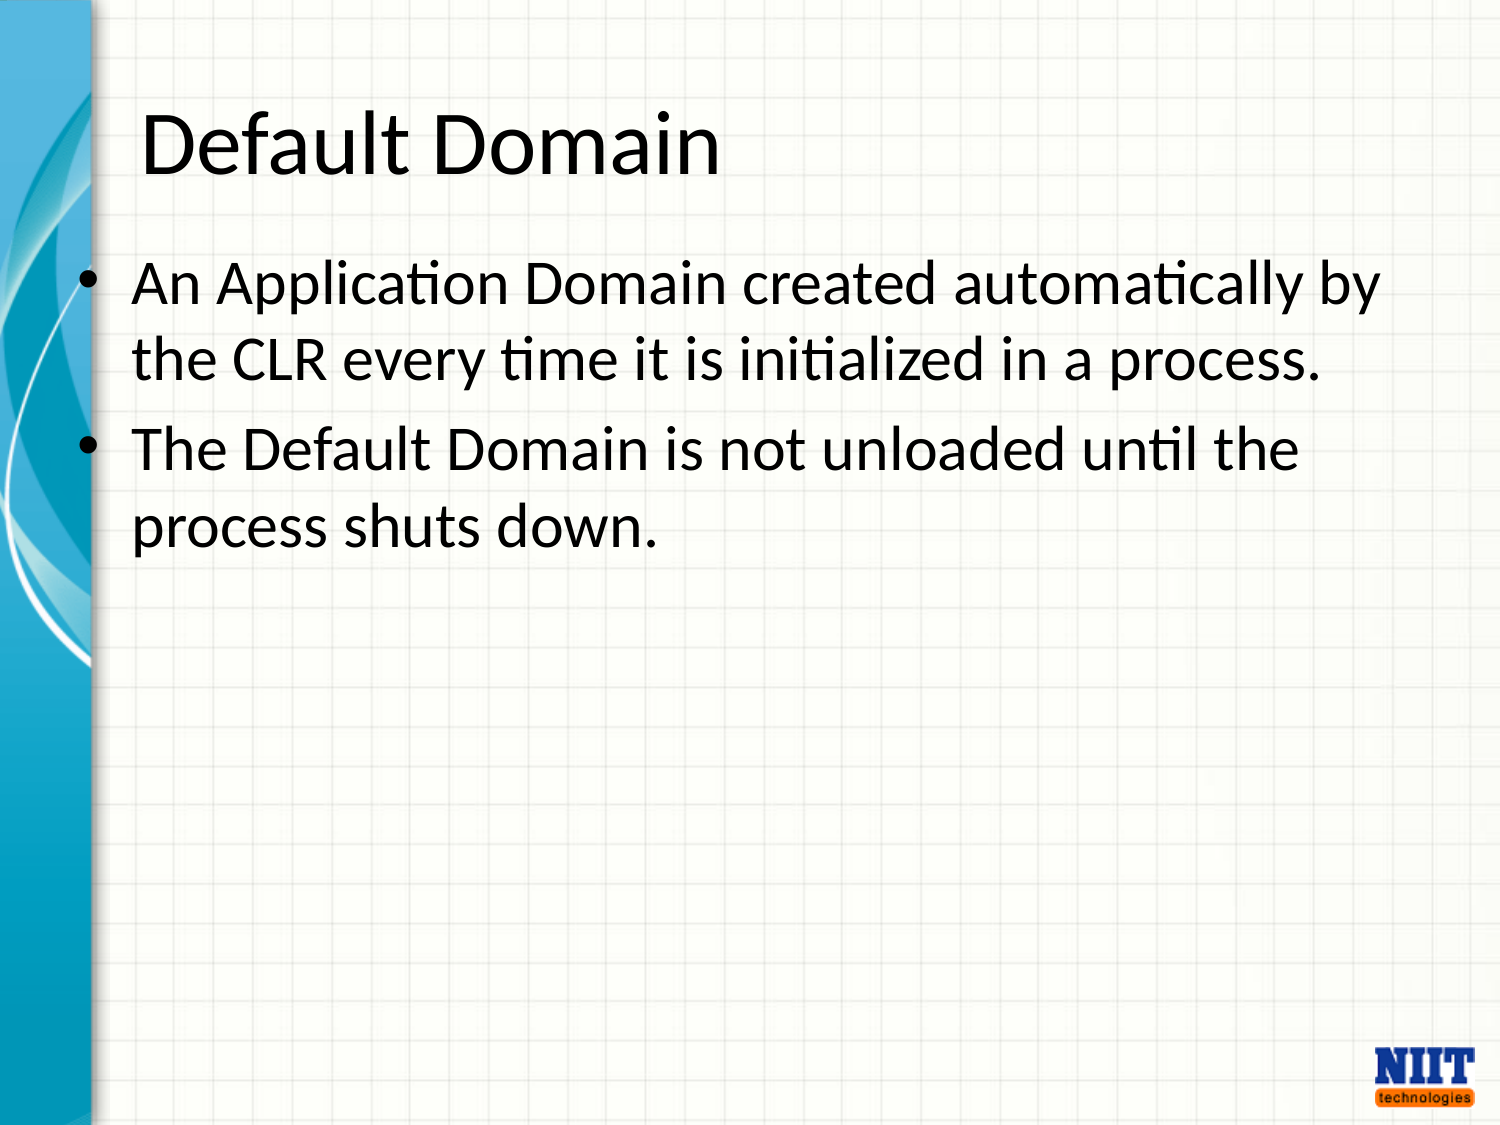

# Default Domain
An Application Domain created automatically by the CLR every time it is initialized in a process.
The Default Domain is not unloaded until the process shuts down.